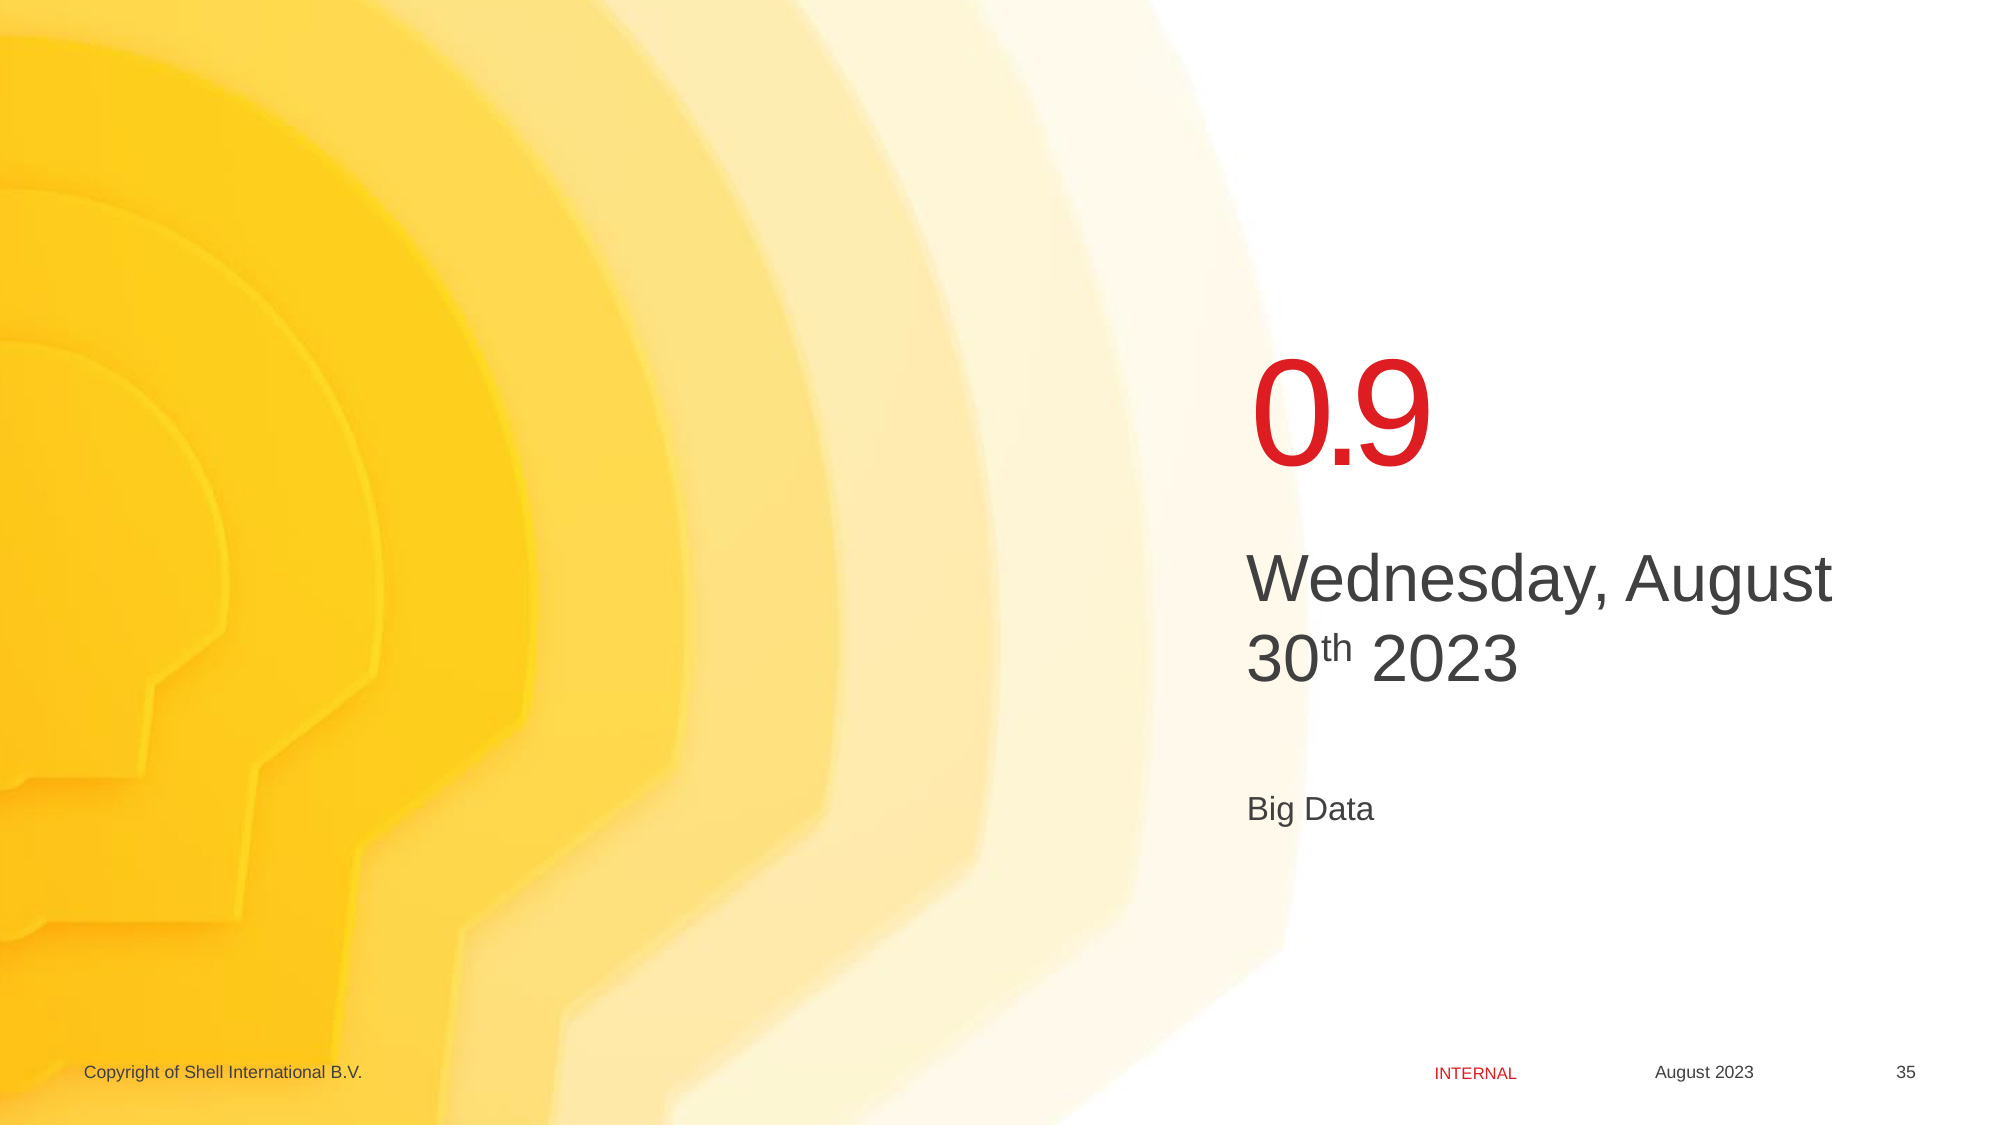

0.9
Wednesday, August 30th 2023
# Big Data

35
August 2023